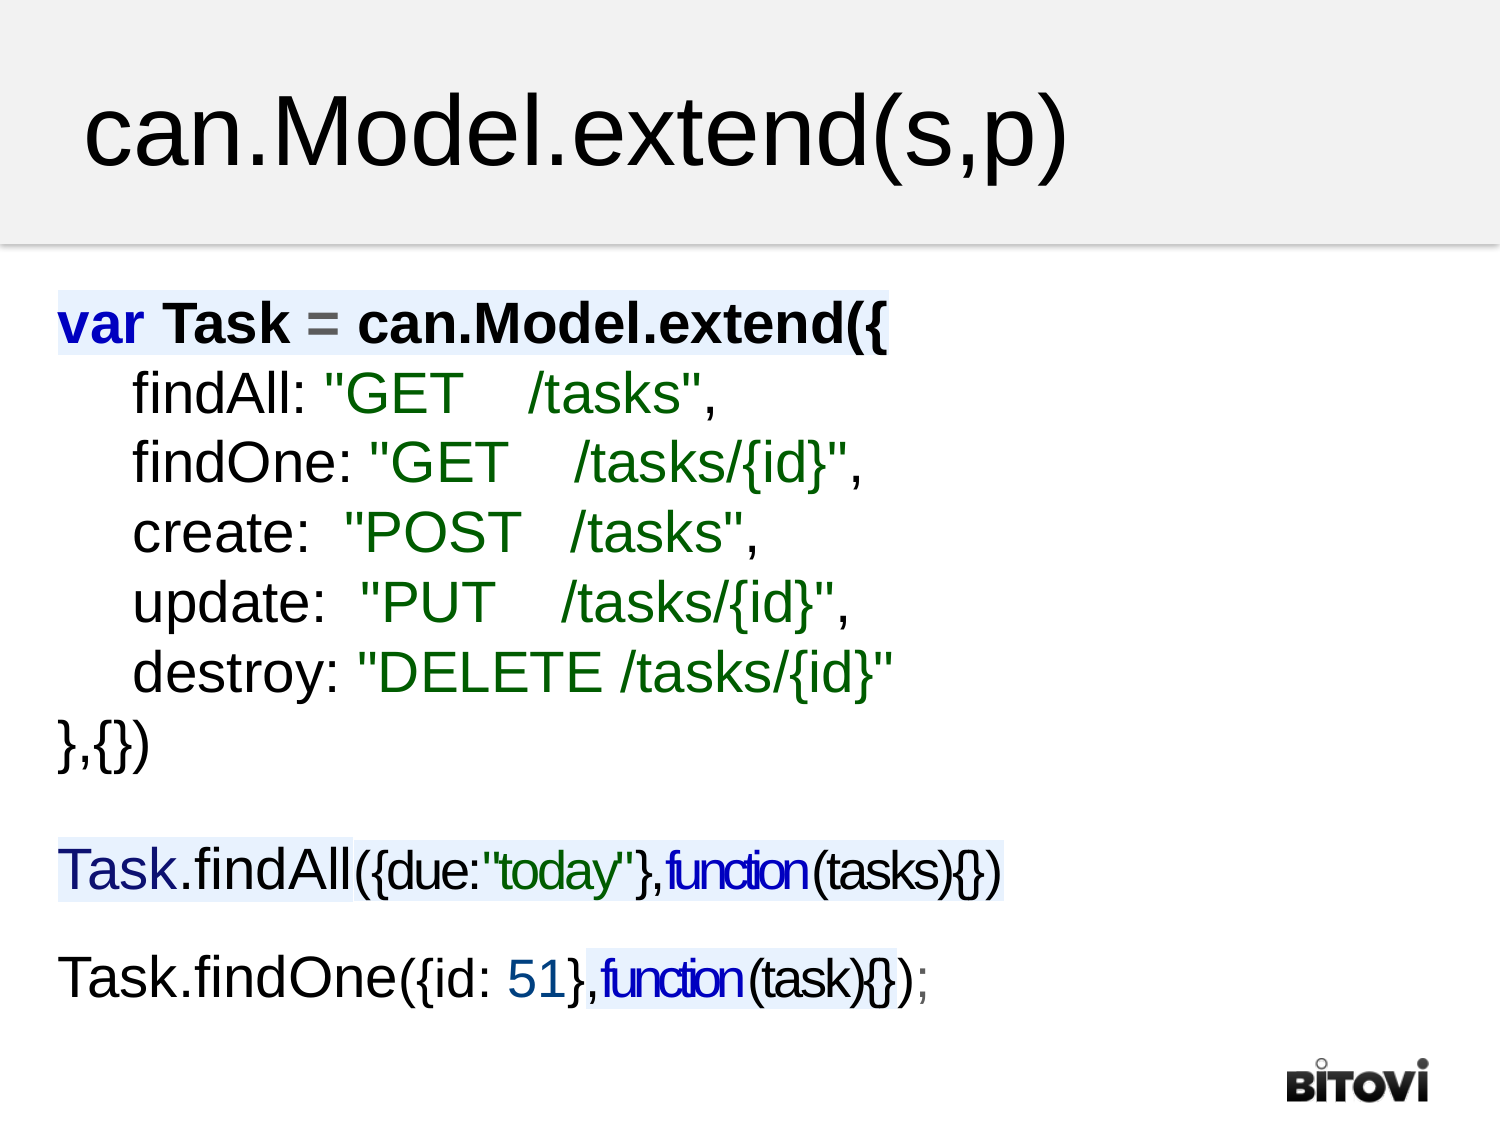

can.Model.extend(s,p)
var Task = can.Model.extend({
	findAll: "GET    /tasks",
	findOne: "GET    /tasks/{id}",
	create:  "POST   /tasks",
	update:  "PUT    /tasks/{id}",
	destroy: "DELETE /tasks/{id}"
},{})

Task.findAll({due:"today"},function(tasks){})

Task.findOne({id: 51},function(task){});